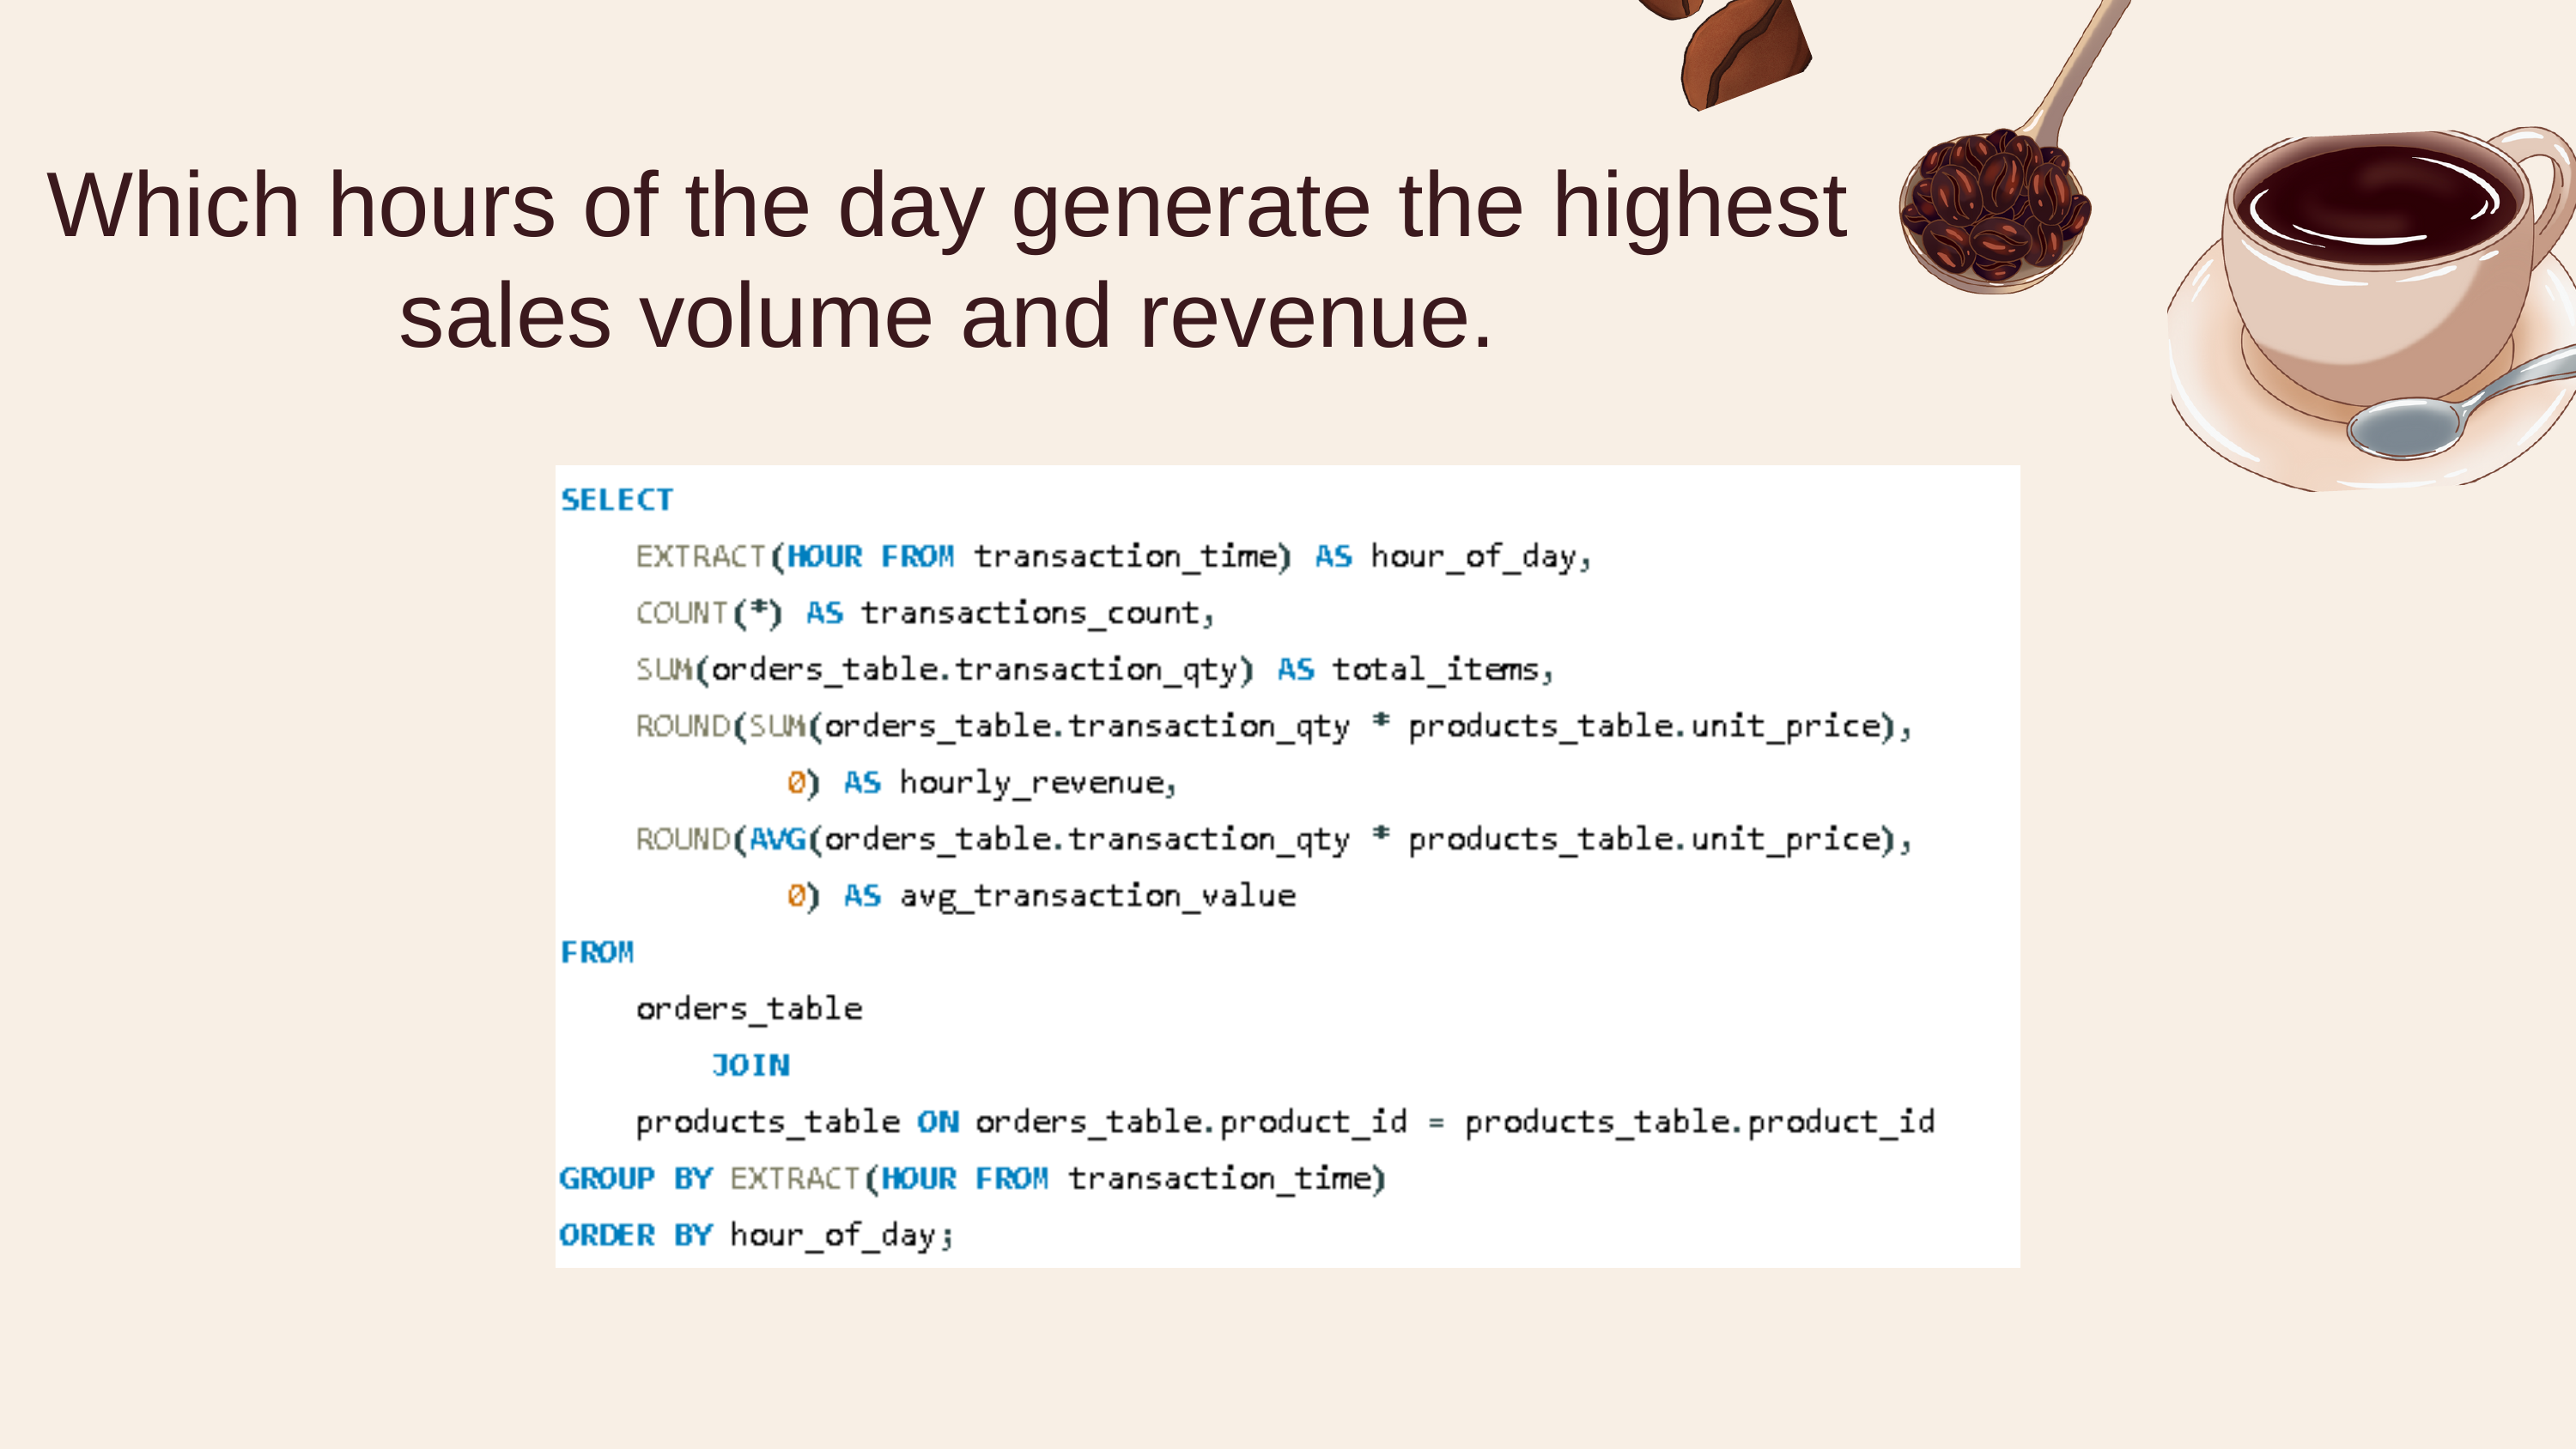

Which hours of the day generate the highest sales volume and revenue.